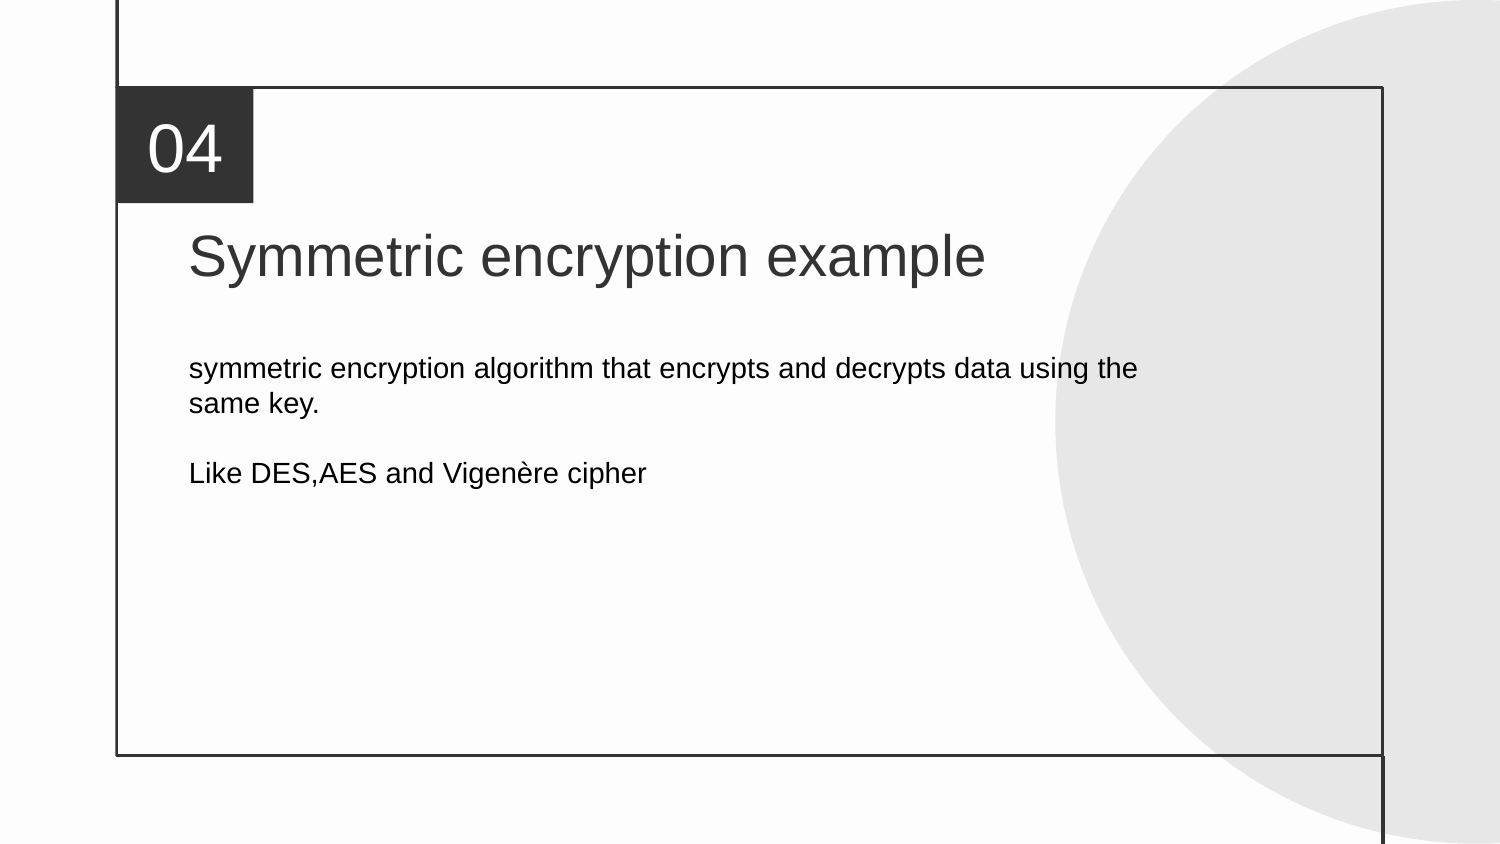

04
# Symmetric encryption example
symmetric encryption algorithm that encrypts and decrypts data using the same key.

Like DES,AES and Vigenère cipher